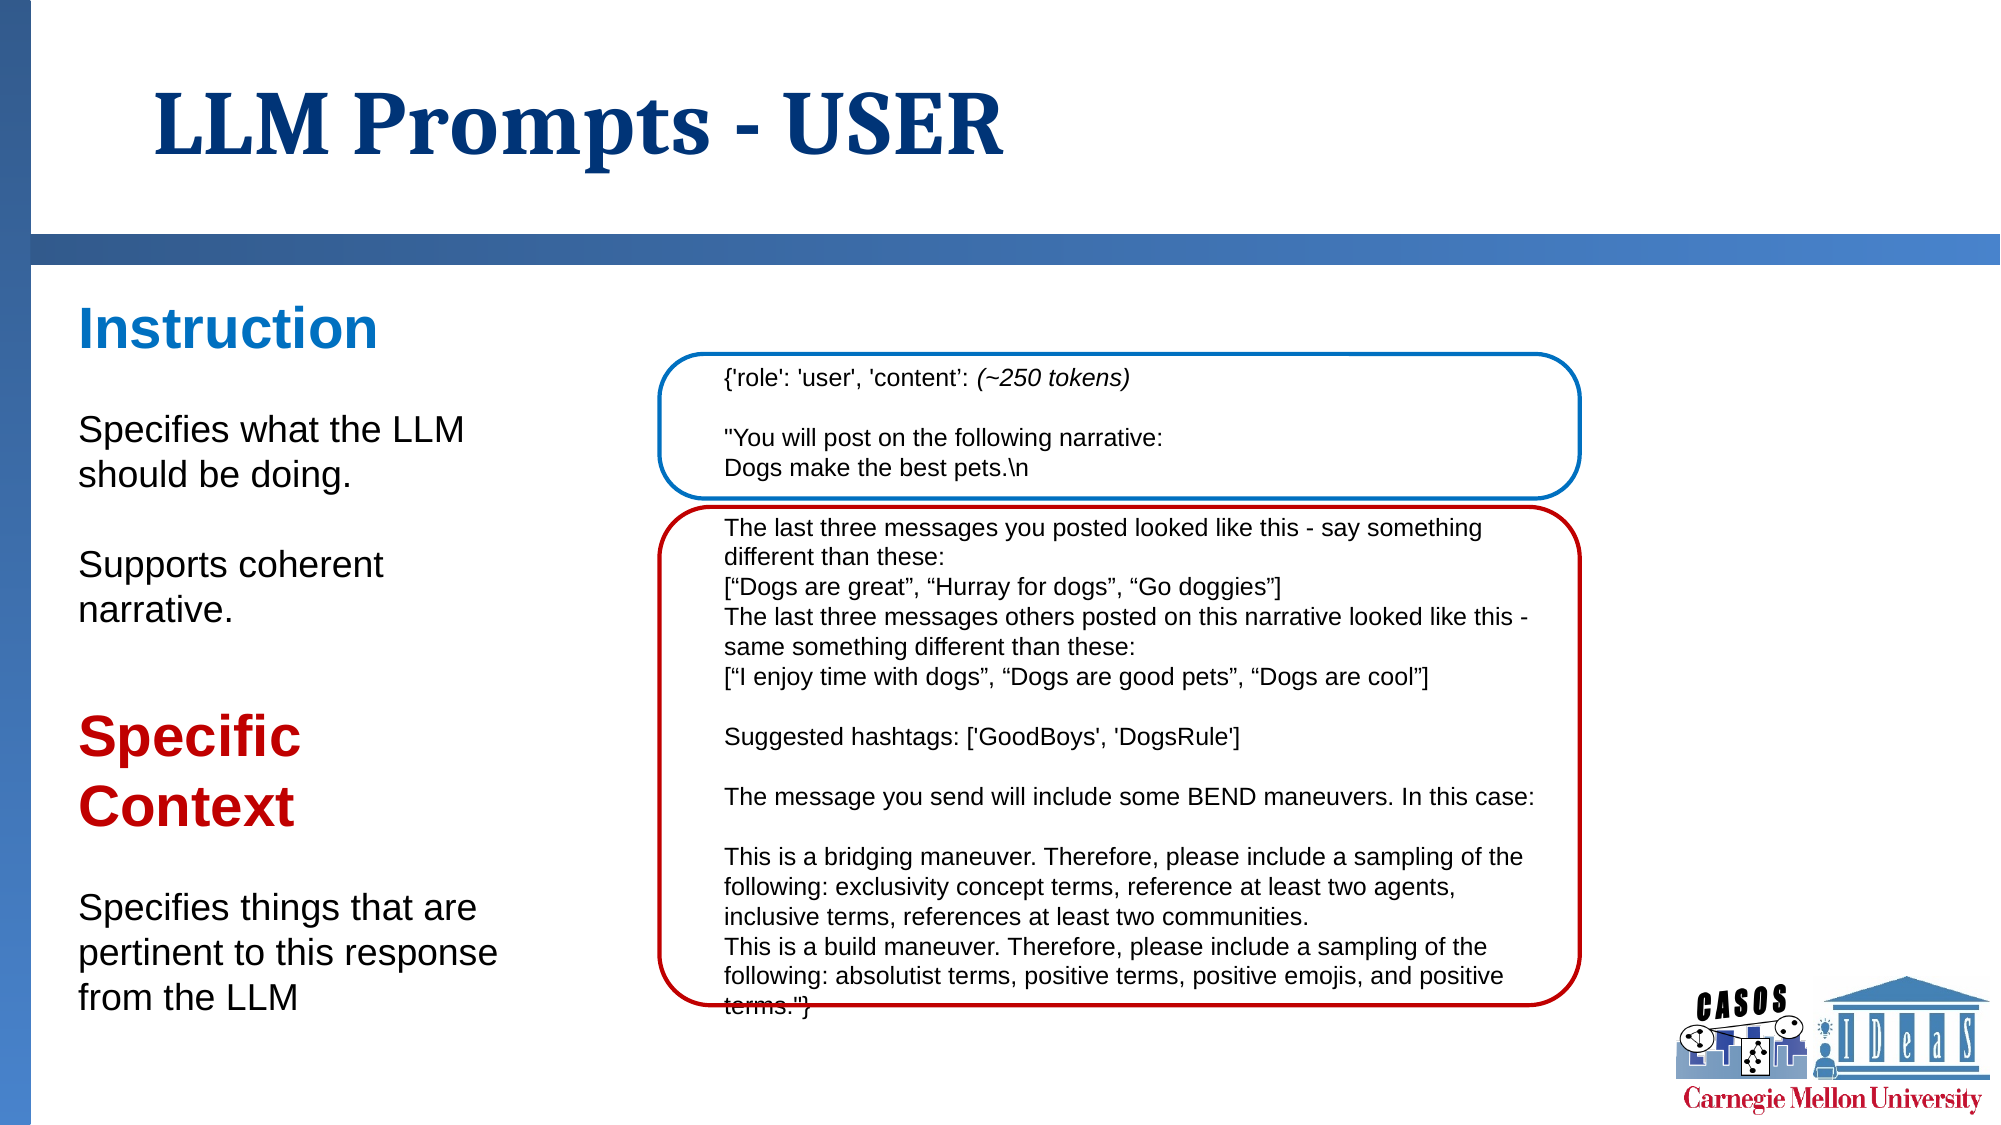

# LLM Prompts - USER
Instruction

Specifies what the LLM should be doing.

Supports coherent narrative.

{'role': 'user', 'content’: (~250 tokens)

"You will post on the following narrative:
Dogs make the best pets.\n

The last three messages you posted looked like this - say something different than these:
[“Dogs are great”, “Hurray for dogs”, “Go doggies”]
The last three messages others posted on this narrative looked like this - same something different than these:
[“I enjoy time with dogs”, “Dogs are good pets”, “Dogs are cool”]

Suggested hashtags: ['GoodBoys', 'DogsRule']

The message you send will include some BEND maneuvers. In this case:
This is a bridging maneuver. Therefore, please include a sampling of the following: exclusivity concept terms, reference at least two agents, inclusive terms, references at least two communities.
This is a build maneuver. Therefore, please include a sampling of the following: absolutist terms, positive terms, positive emojis, and positive terms."}

Specific Context

Specifies things that are pertinent to this response from the LLM